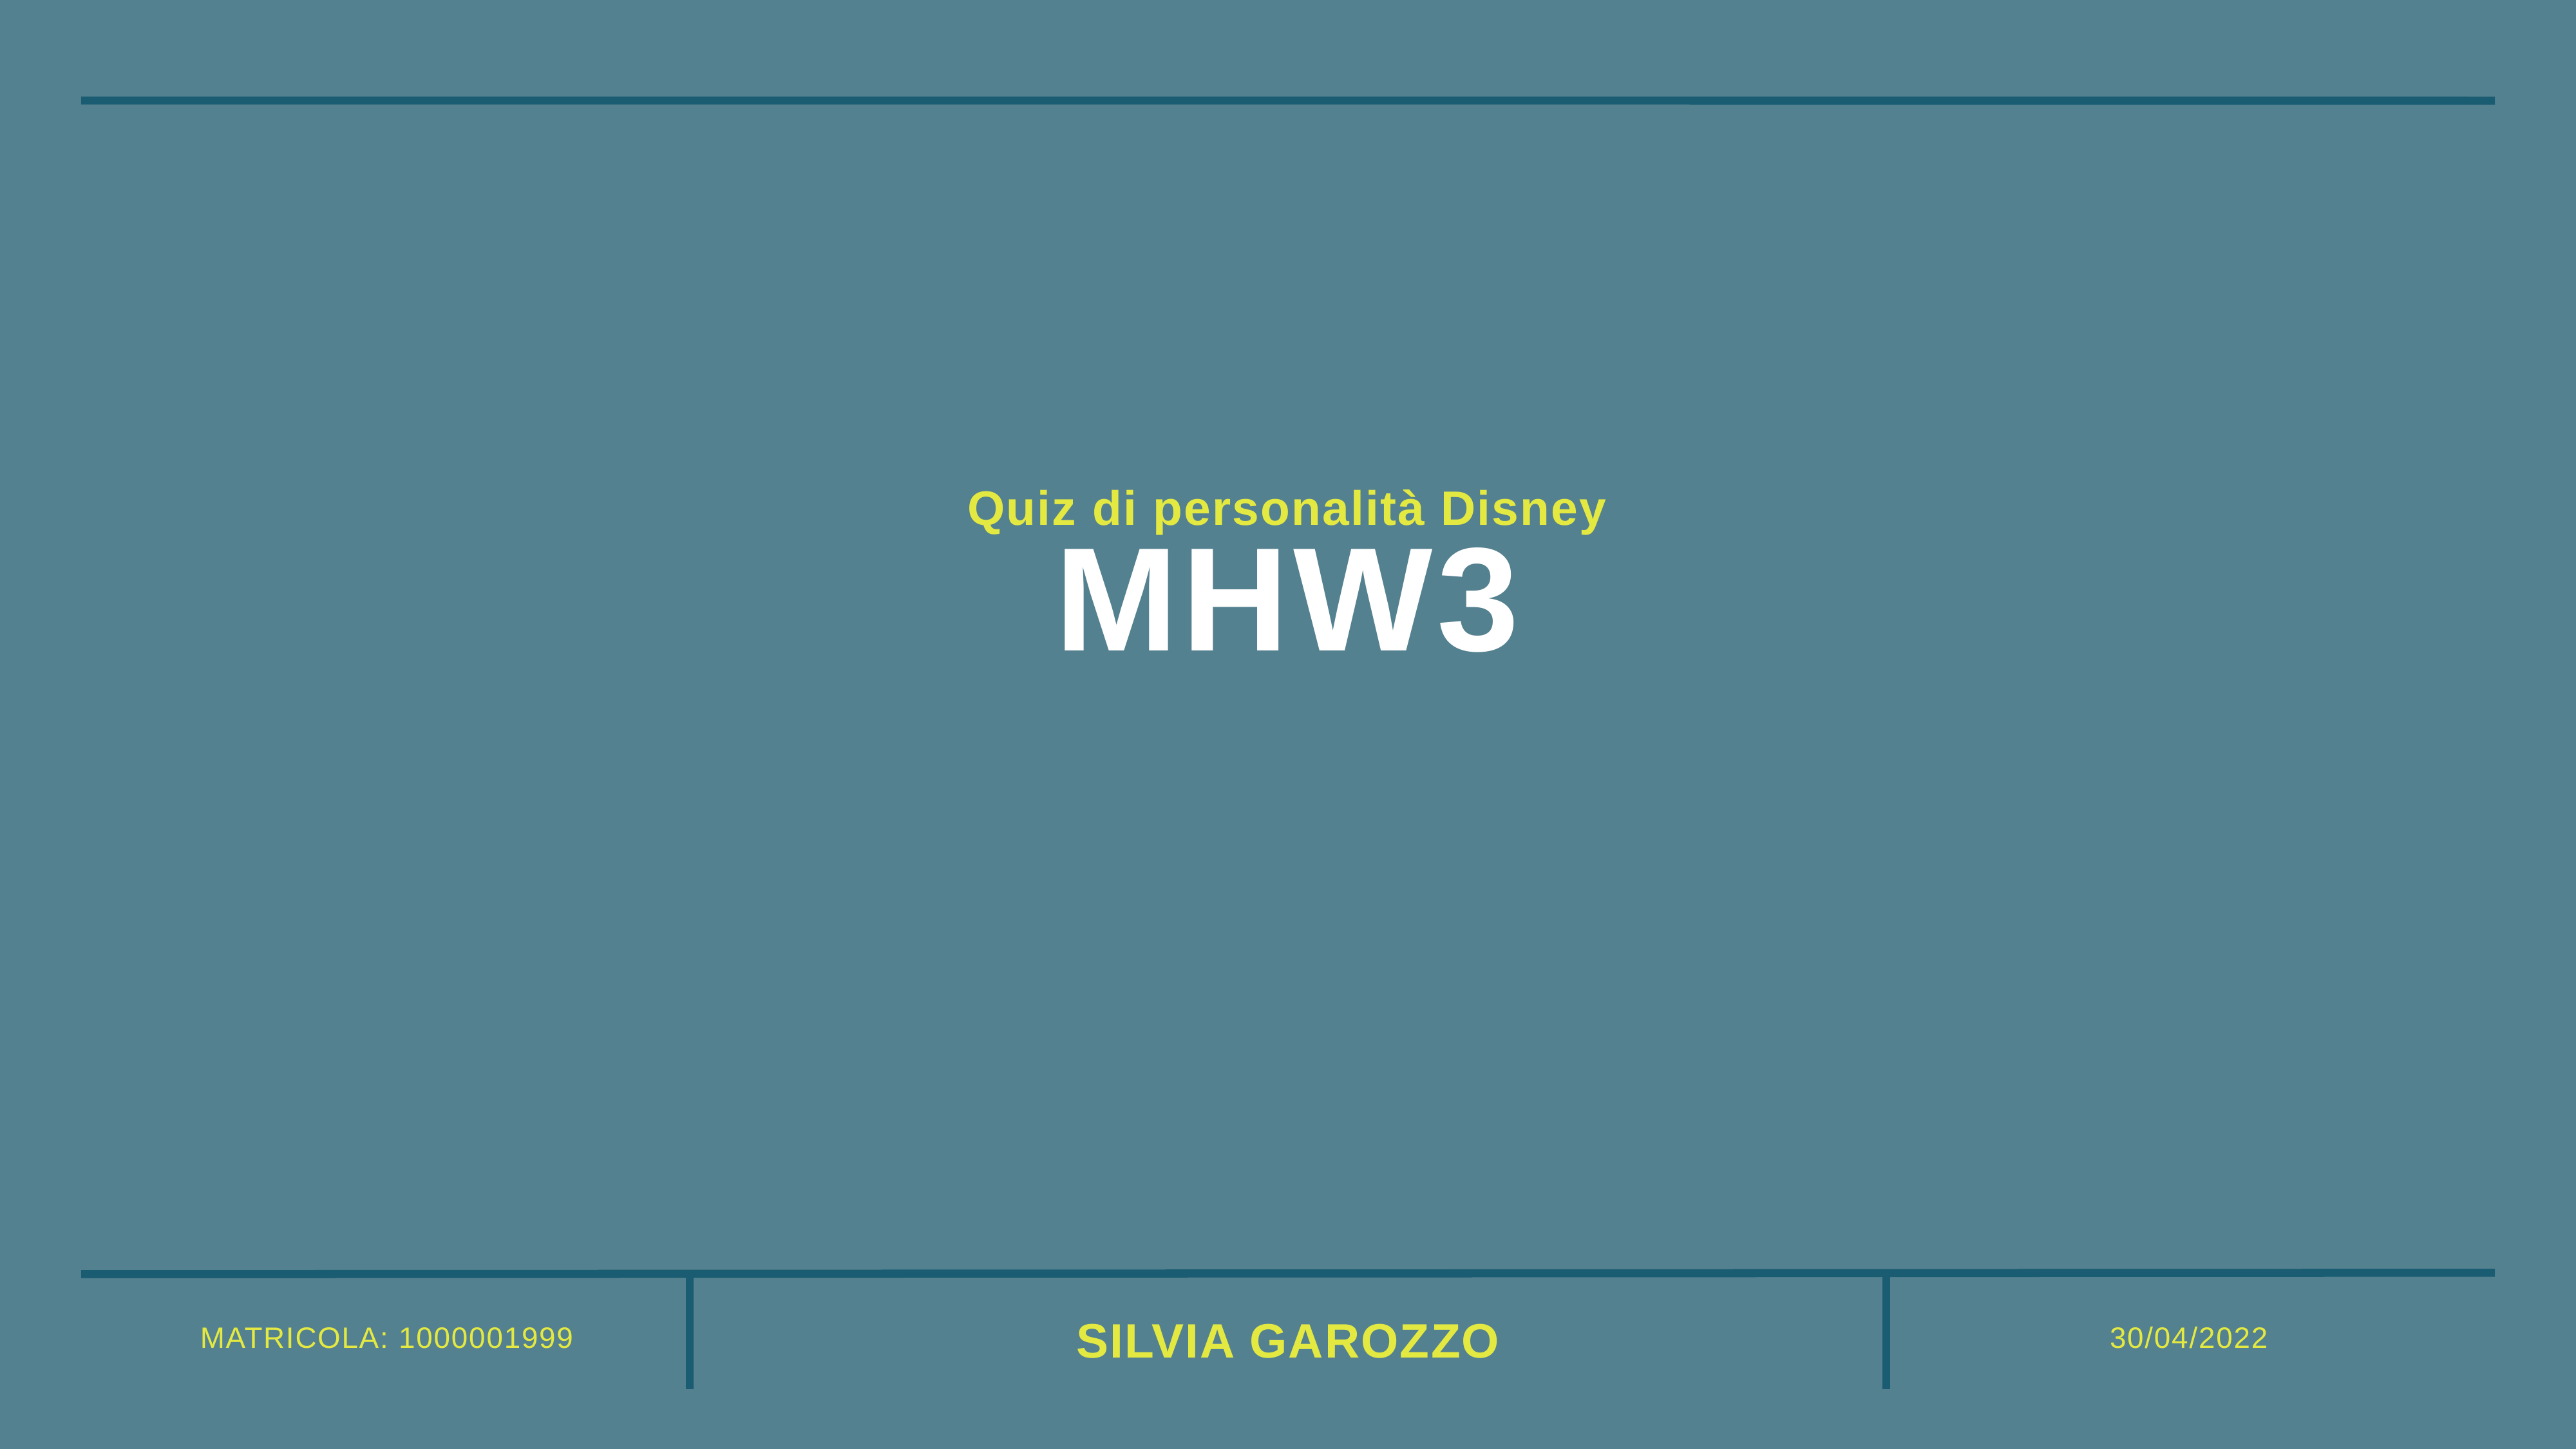

Quiz di personalità Disney
# mhw3
SILVIA GAROZZO
Matricola: 1000001999
30/04/2022